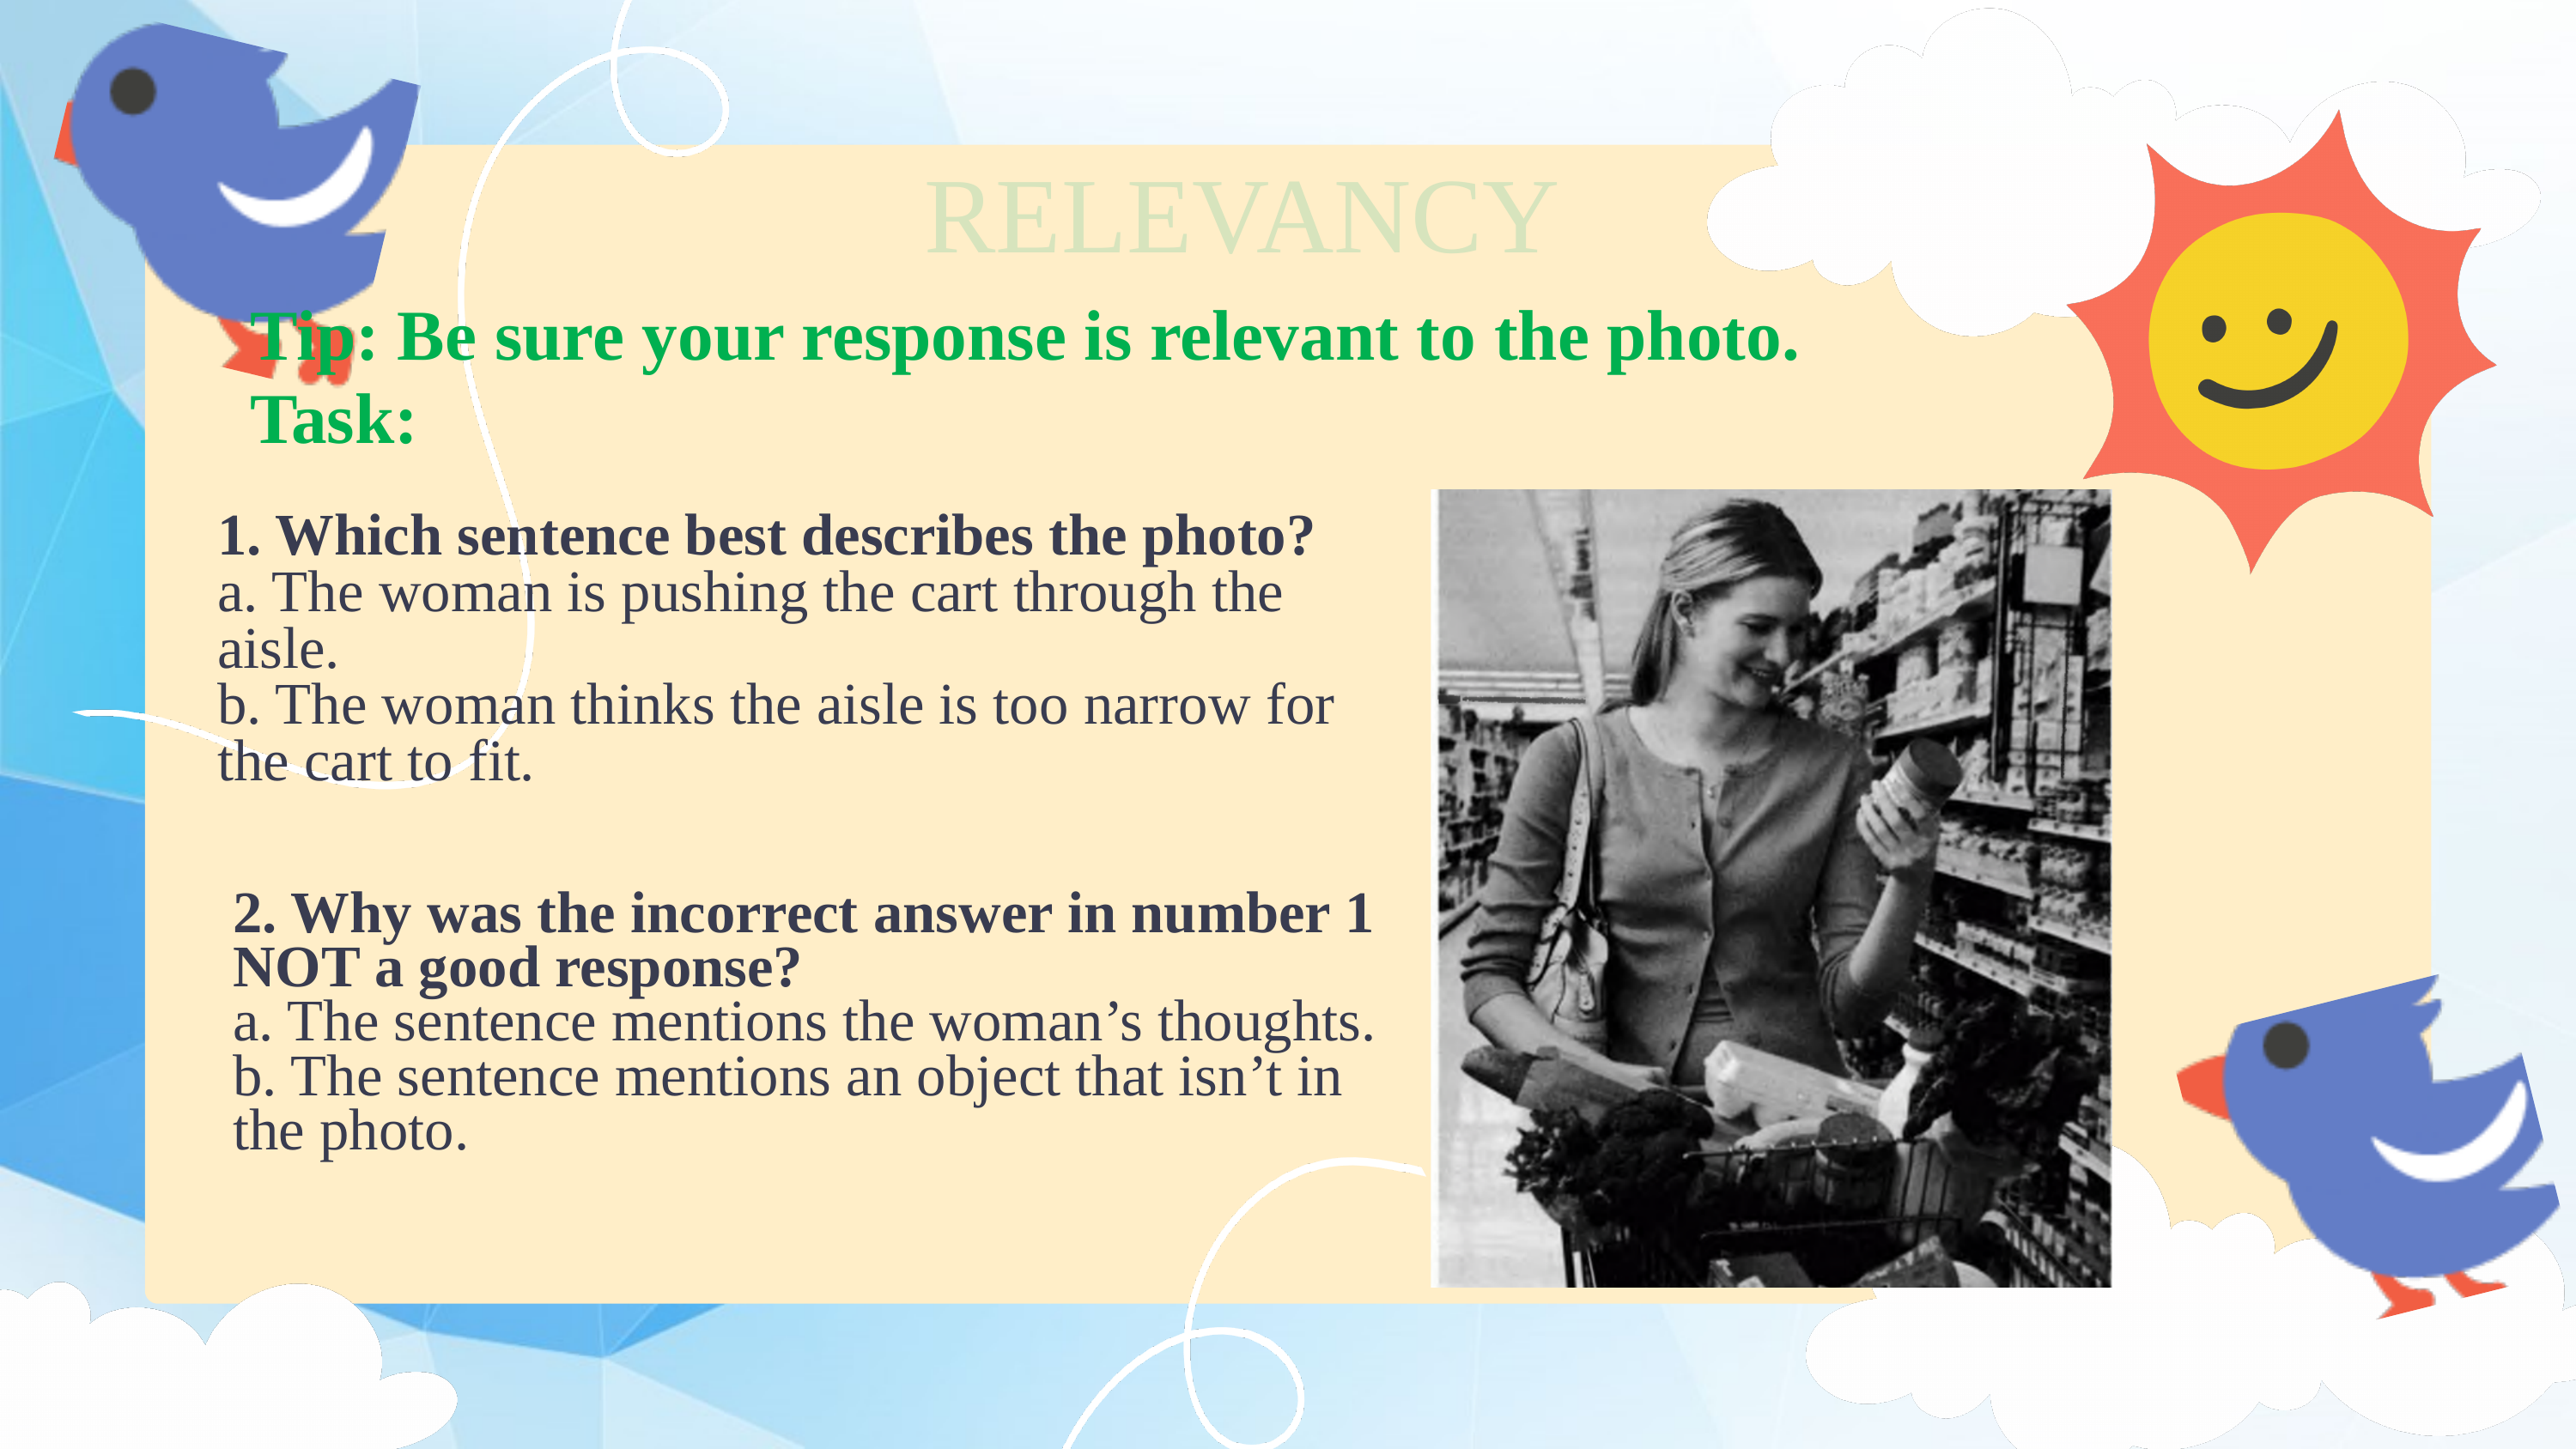

RELEVANCY
Tip: Be sure your response is relevant to the photo.
Task:

1. Which sentence best describes the photo?
a. The woman is pushing the cart through the aisle.
b. The woman thinks the aisle is too narrow for the cart to fit.

2. Why was the incorrect answer in number 1 NOT a good response?
a. The sentence mentions the woman’s thoughts.
b. The sentence mentions an object that isn’t in the photo.